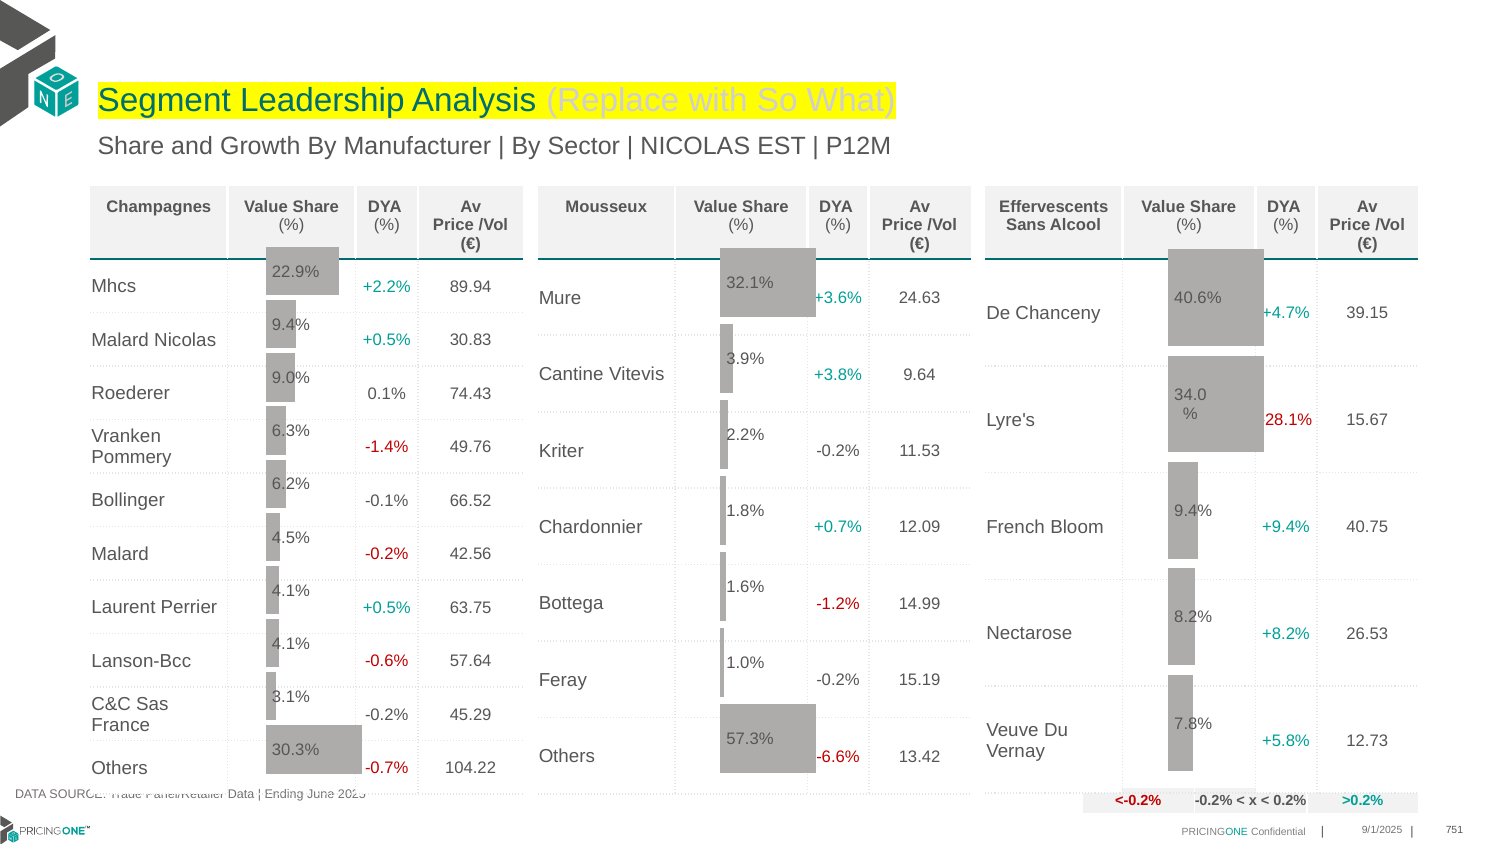

# Segment Leadership Analysis (Replace with So What)
Share and Growth By Manufacturer | By Sector | NICOLAS EST | P12M
| Mousseux | Value Share (%) | DYA (%) | Av Price /Vol (€) |
| --- | --- | --- | --- |
| Mure |  | +3.6% | 24.63 |
| Cantine Vitevis |  | +3.8% | 9.64 |
| Kriter |  | -0.2% | 11.53 |
| Chardonnier |  | +0.7% | 12.09 |
| Bottega |  | -1.2% | 14.99 |
| Feray |  | -0.2% | 15.19 |
| Others |  | -6.6% | 13.42 |
| Champagnes | Value Share (%) | DYA (%) | Av Price /Vol (€) |
| --- | --- | --- | --- |
| Mhcs |  | +2.2% | 89.94 |
| Malard Nicolas |  | +0.5% | 30.83 |
| Roederer |  | 0.1% | 74.43 |
| Vranken Pommery |  | -1.4% | 49.76 |
| Bollinger |  | -0.1% | 66.52 |
| Malard |  | -0.2% | 42.56 |
| Laurent Perrier |  | +0.5% | 63.75 |
| Lanson-Bcc |  | -0.6% | 57.64 |
| C&C Sas France |  | -0.2% | 45.29 |
| Others |  | -0.7% | 104.22 |
| Effervescents Sans Alcool | Value Share (%) | DYA (%) | Av Price /Vol (€) |
| --- | --- | --- | --- |
| De Chanceny |  | +4.7% | 39.15 |
| Lyre's |  | -28.1% | 15.67 |
| French Bloom |  | +9.4% | 40.75 |
| Nectarose |  | +8.2% | 26.53 |
| Veuve Du Vernay |  | +5.8% | 12.73 |

### Chart

| Category | Champagnes | NICOLAS EST |
|---|---|
|  | 0.2294826981066323 |

### Chart

| Category | Mousseux | NICOLAS EST |
|---|---|
|  | 0.3213444447572661 |

### Chart

| Category | Effervescents Sans Alcool | NICOLAS EST |
|---|---|
|  | 0.40612391930835734 |
DATA SOURCE: Trade Panel/Retailer Data | Ending June 2025
| <-0.2% | -0.2% < x < 0.2% | >0.2% |
| --- | --- | --- |

9/1/2025
751